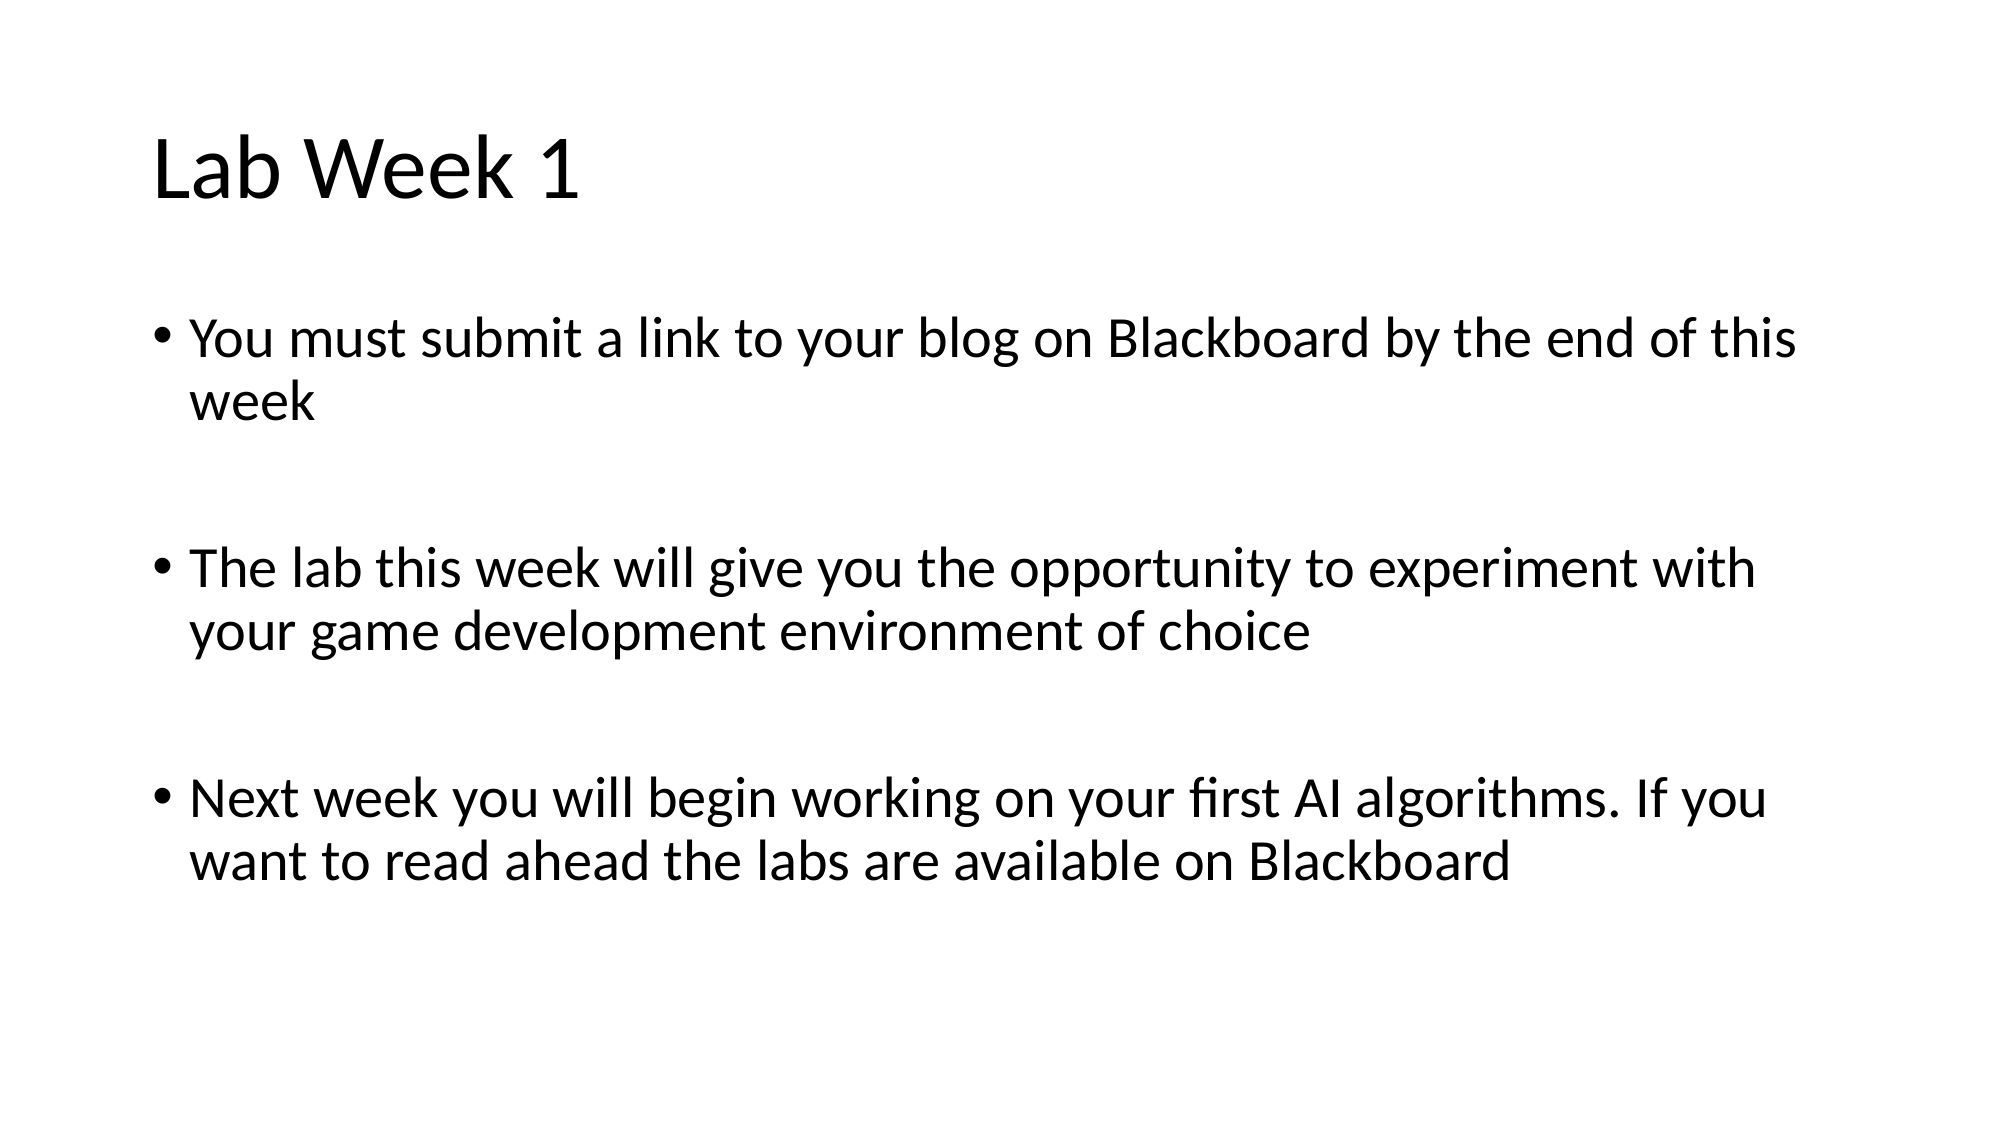

# Lab Week 1
You must submit a link to your blog on Blackboard by the end of this week

The lab this week will give you the opportunity to experiment with your game development environment of choice

Next week you will begin working on your first AI algorithms. If you want to read ahead the labs are available on Blackboard